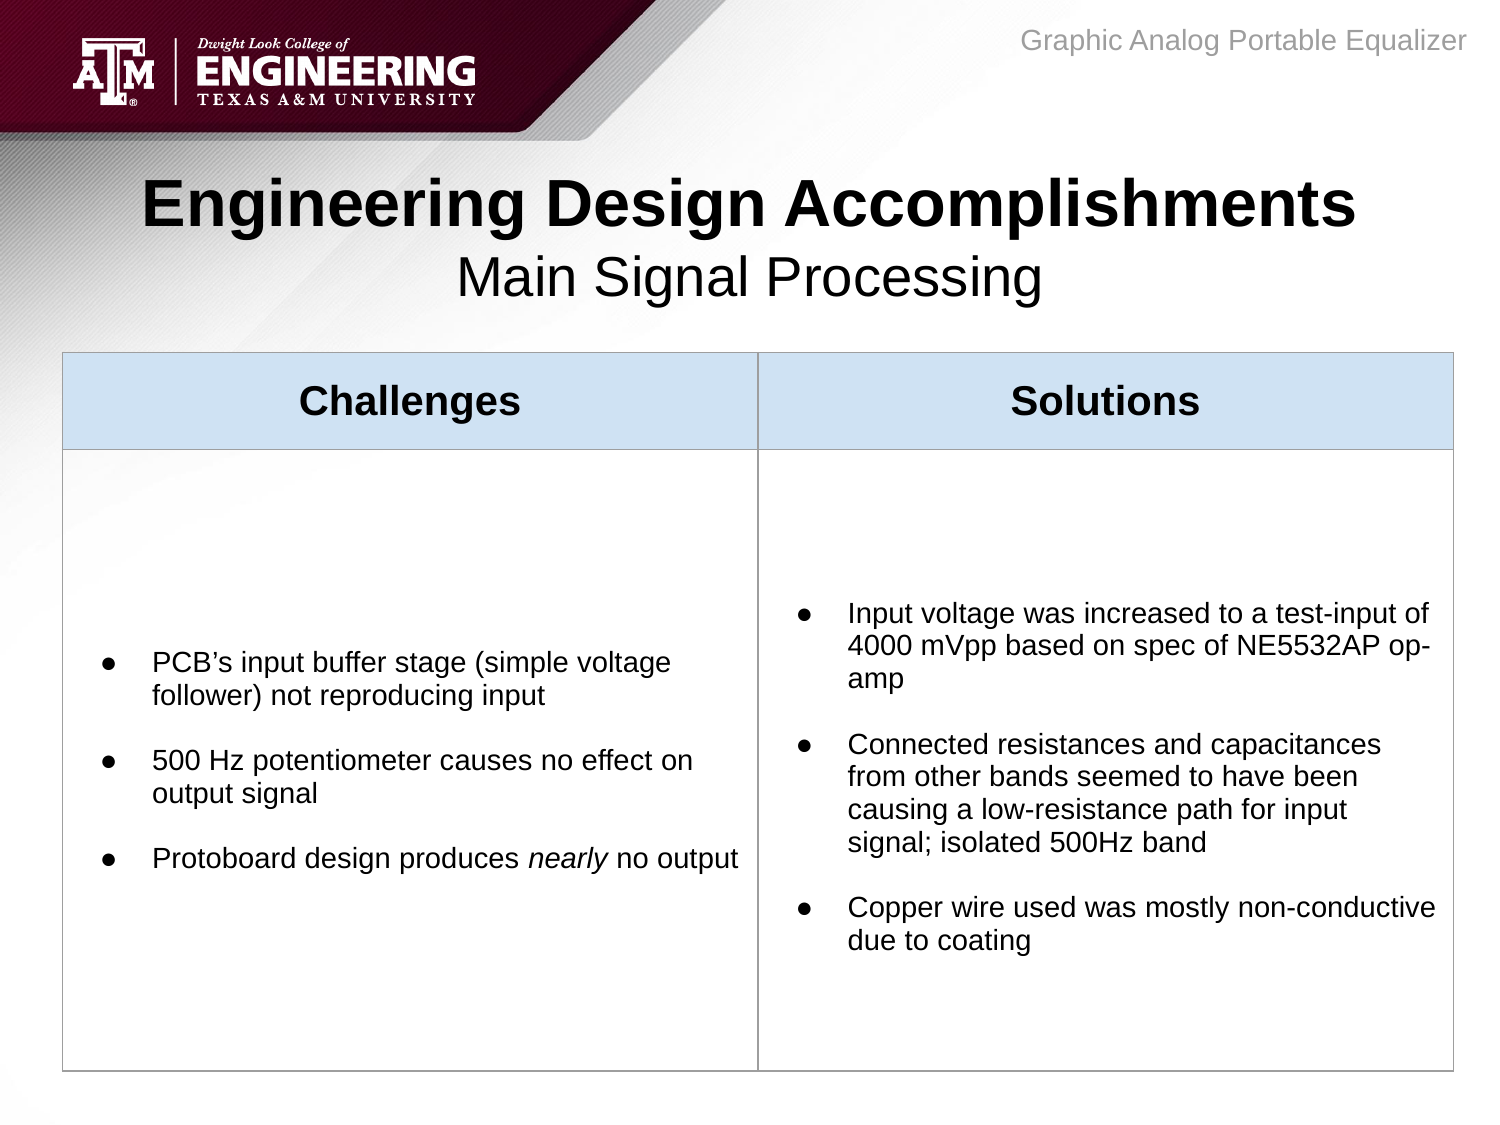

Graphic Analog Portable Equalizer
# Engineering Design Accomplishments
Main Signal Processing
| Challenges | Solutions |
| --- | --- |
| PCB’s input buffer stage (simple voltage follower) not reproducing input 500 Hz potentiometer causes no effect on output signal Protoboard design produces nearly no output | Input voltage was increased to a test-input of 4000 mVpp based on spec of NE5532AP op-amp Connected resistances and capacitances from other bands seemed to have been causing a low-resistance path for input signal; isolated 500Hz band Copper wire used was mostly non-conductive due to coating |